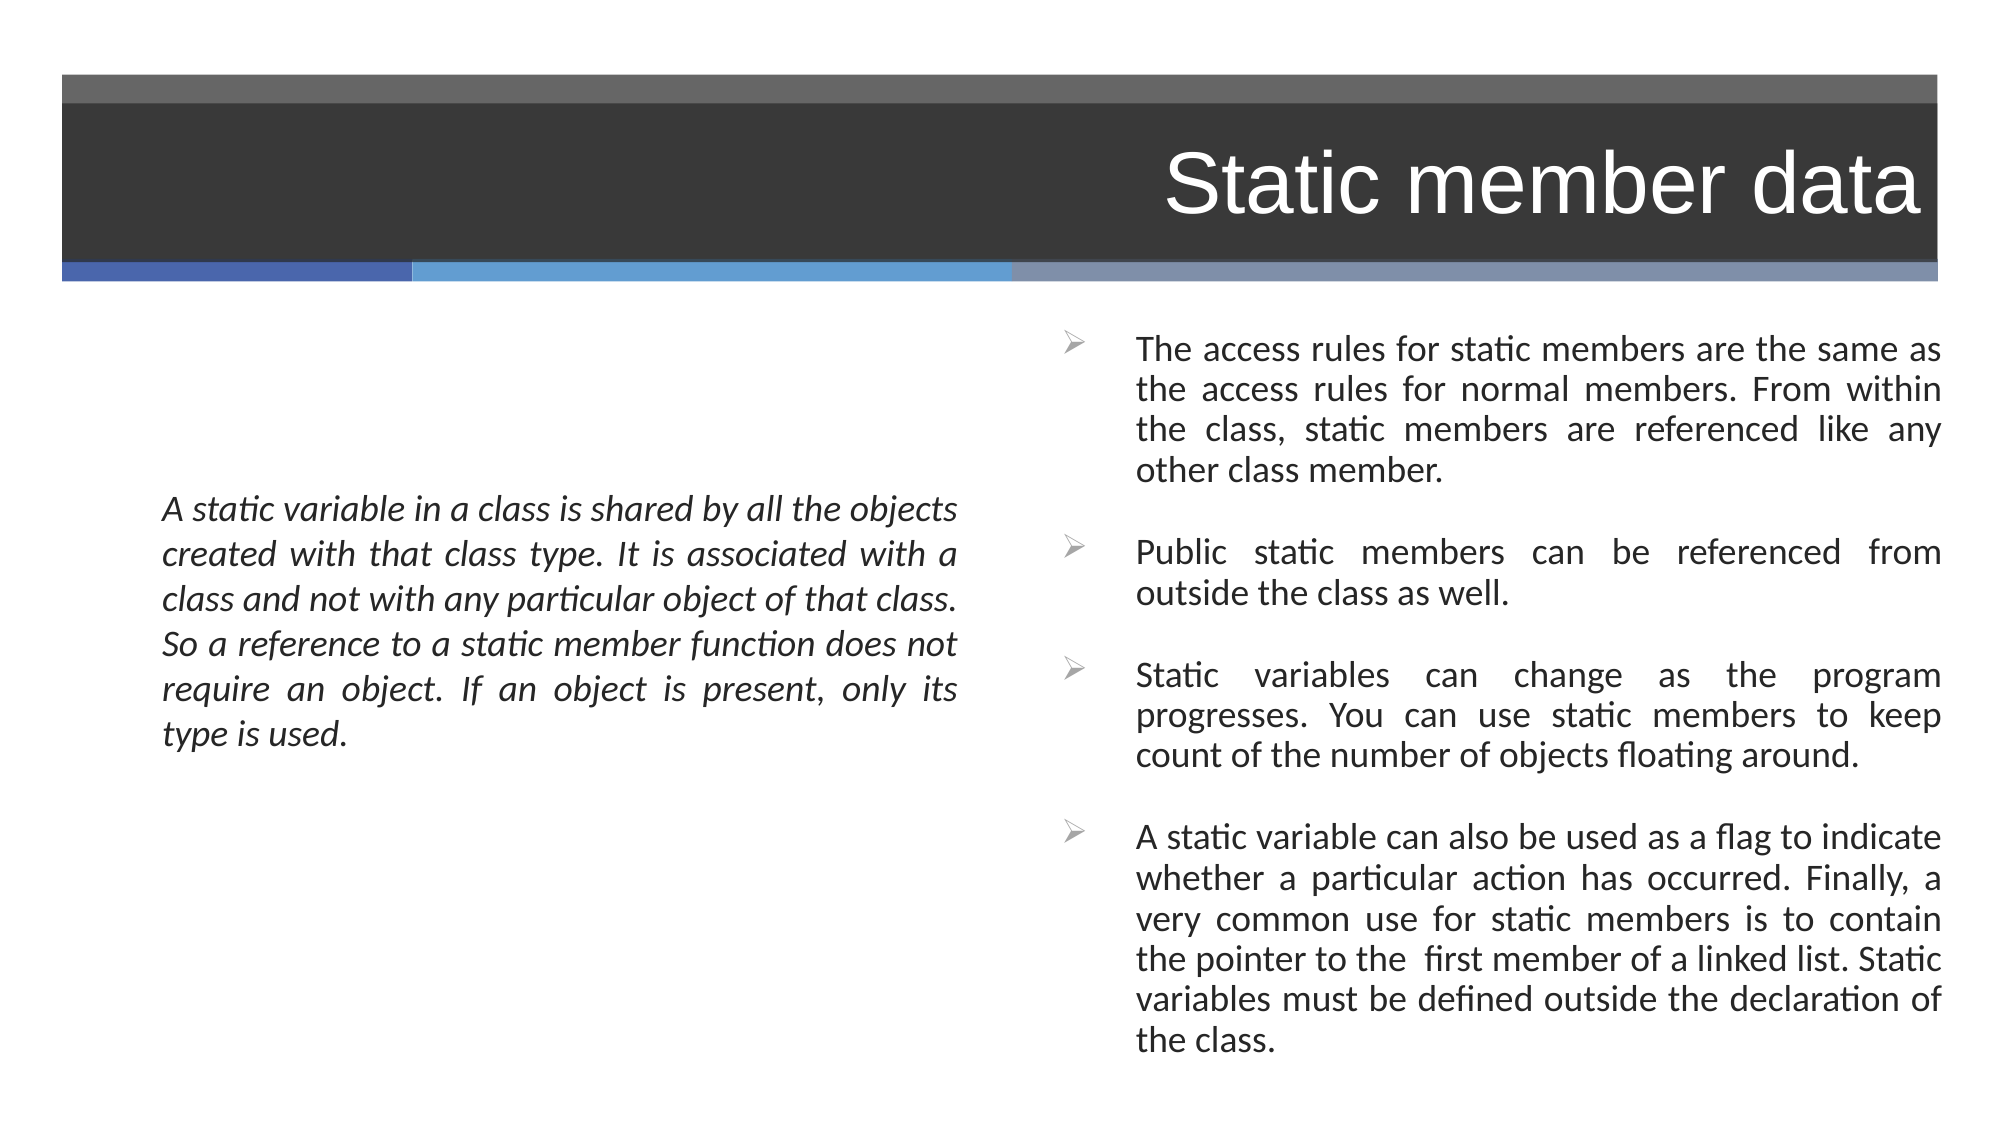

# Static member data
The access rules for static members are the same as the access rules for normal members. From within the class, static members are referenced like any other class member.
Public static members can be referenced from outside the class as well.
Static variables can change as the program progresses. You can use static members to keep count of the number of objects floating around.
A static variable can also be used as a flag to indicate whether a particular action has occurred. Finally, a very common use for static members is to contain the pointer to the  first member of a linked list. Static variables must be defined outside the declaration of the class.
A static variable in a class is shared by all the objects created with that class type. It is associated with a class and not with any particular object of that class. So a reference to a static member function does not require an object. If an object is present, only its type is used.